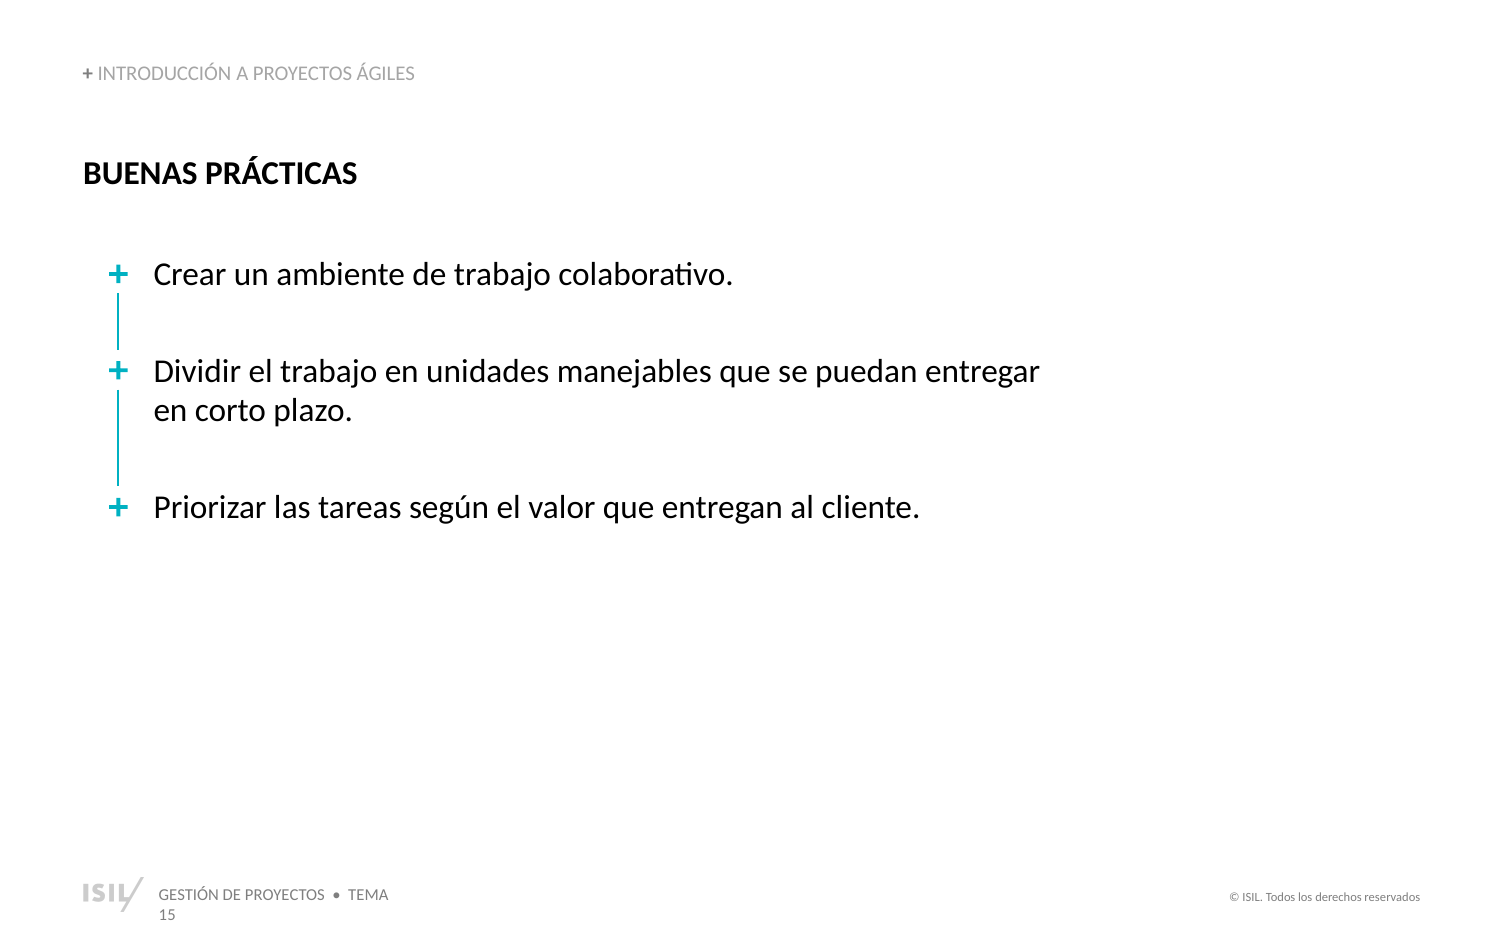

+ INTRODUCCIÓN A PROYECTOS ÁGILES
BUENAS PRÁCTICAS
Crear un ambiente de trabajo colaborativo.

Dividir el trabajo en unidades manejables que se puedan entregar en corto plazo.

Priorizar las tareas según el valor que entregan al cliente.